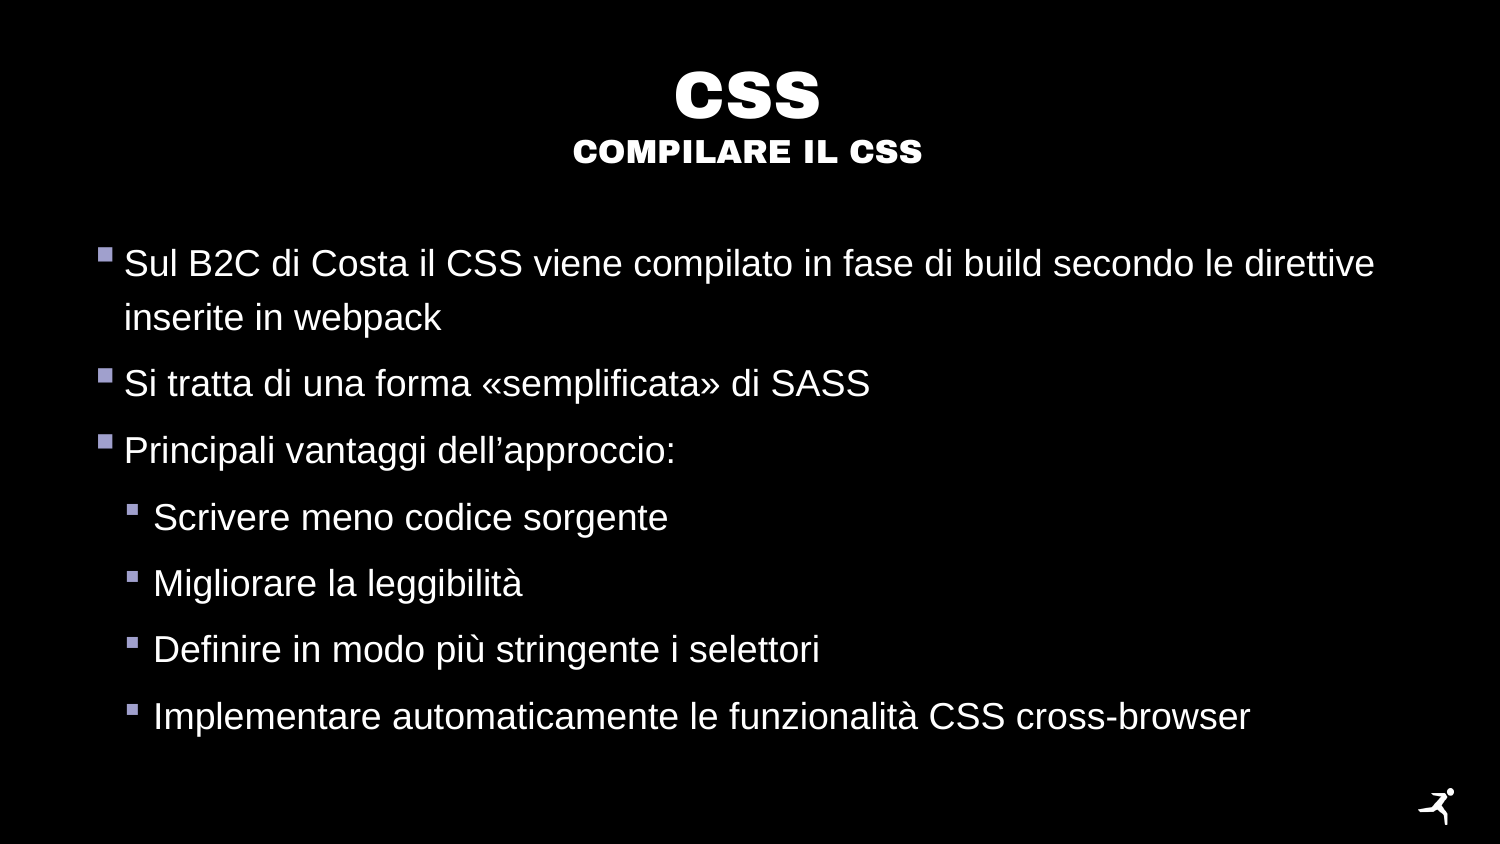

# CSS
Compilare il css
Sul B2C di Costa il CSS viene compilato in fase di build secondo le direttive inserite in webpack
Si tratta di una forma «semplificata» di SASS
Principali vantaggi dell’approccio:
Scrivere meno codice sorgente
Migliorare la leggibilità
Definire in modo più stringente i selettori
Implementare automaticamente le funzionalità CSS cross-browser